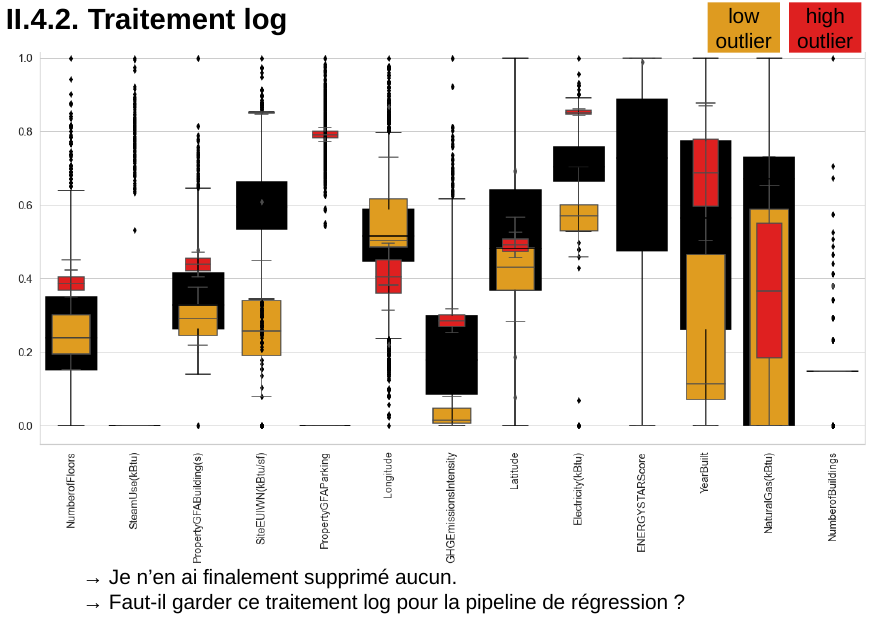

II.4.2. Traitement log
low
outlier
high
outlier

→ Je n’en ai finalement supprimé aucun.
→ Faut-il garder ce traitement log pour la pipeline de régression ?